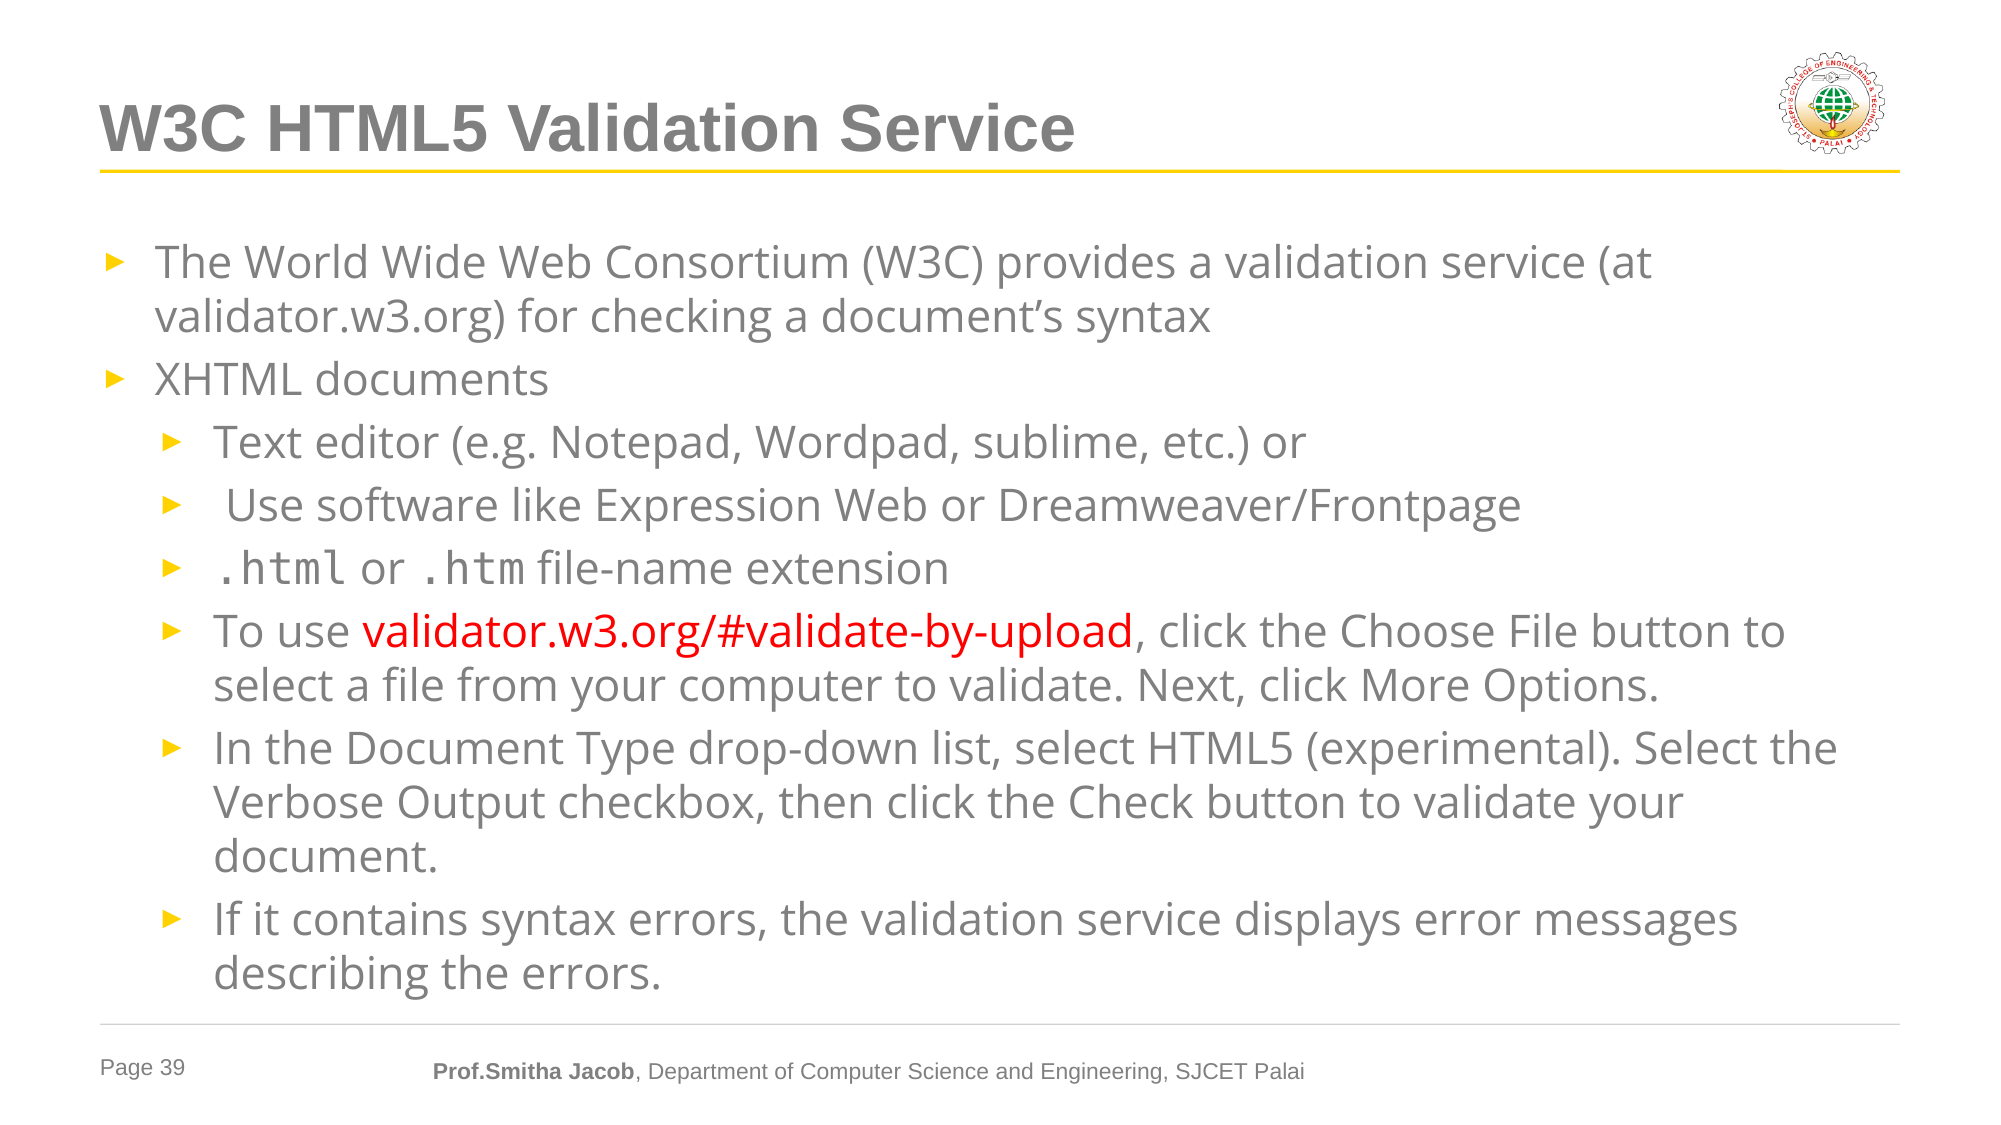

# W3C HTML5 Validation Service
The World Wide Web Consortium (W3C) provides a validation service (at validator.w3.org) for checking a document’s syntax
XHTML documents
Text editor (e.g. Notepad, Wordpad, sublime, etc.) or
 Use software like Expression Web or Dreamweaver/Frontpage
.html or .htm file-name extension
To use validator.w3.org/#validate-by-upload, click the Choose File button to select a file from your computer to validate. Next, click More Options.
In the Document Type drop-down list, select HTML5 (experimental). Select the Verbose Output checkbox, then click the Check button to validate your document.
If it contains syntax errors, the validation service displays error messages describing the errors.